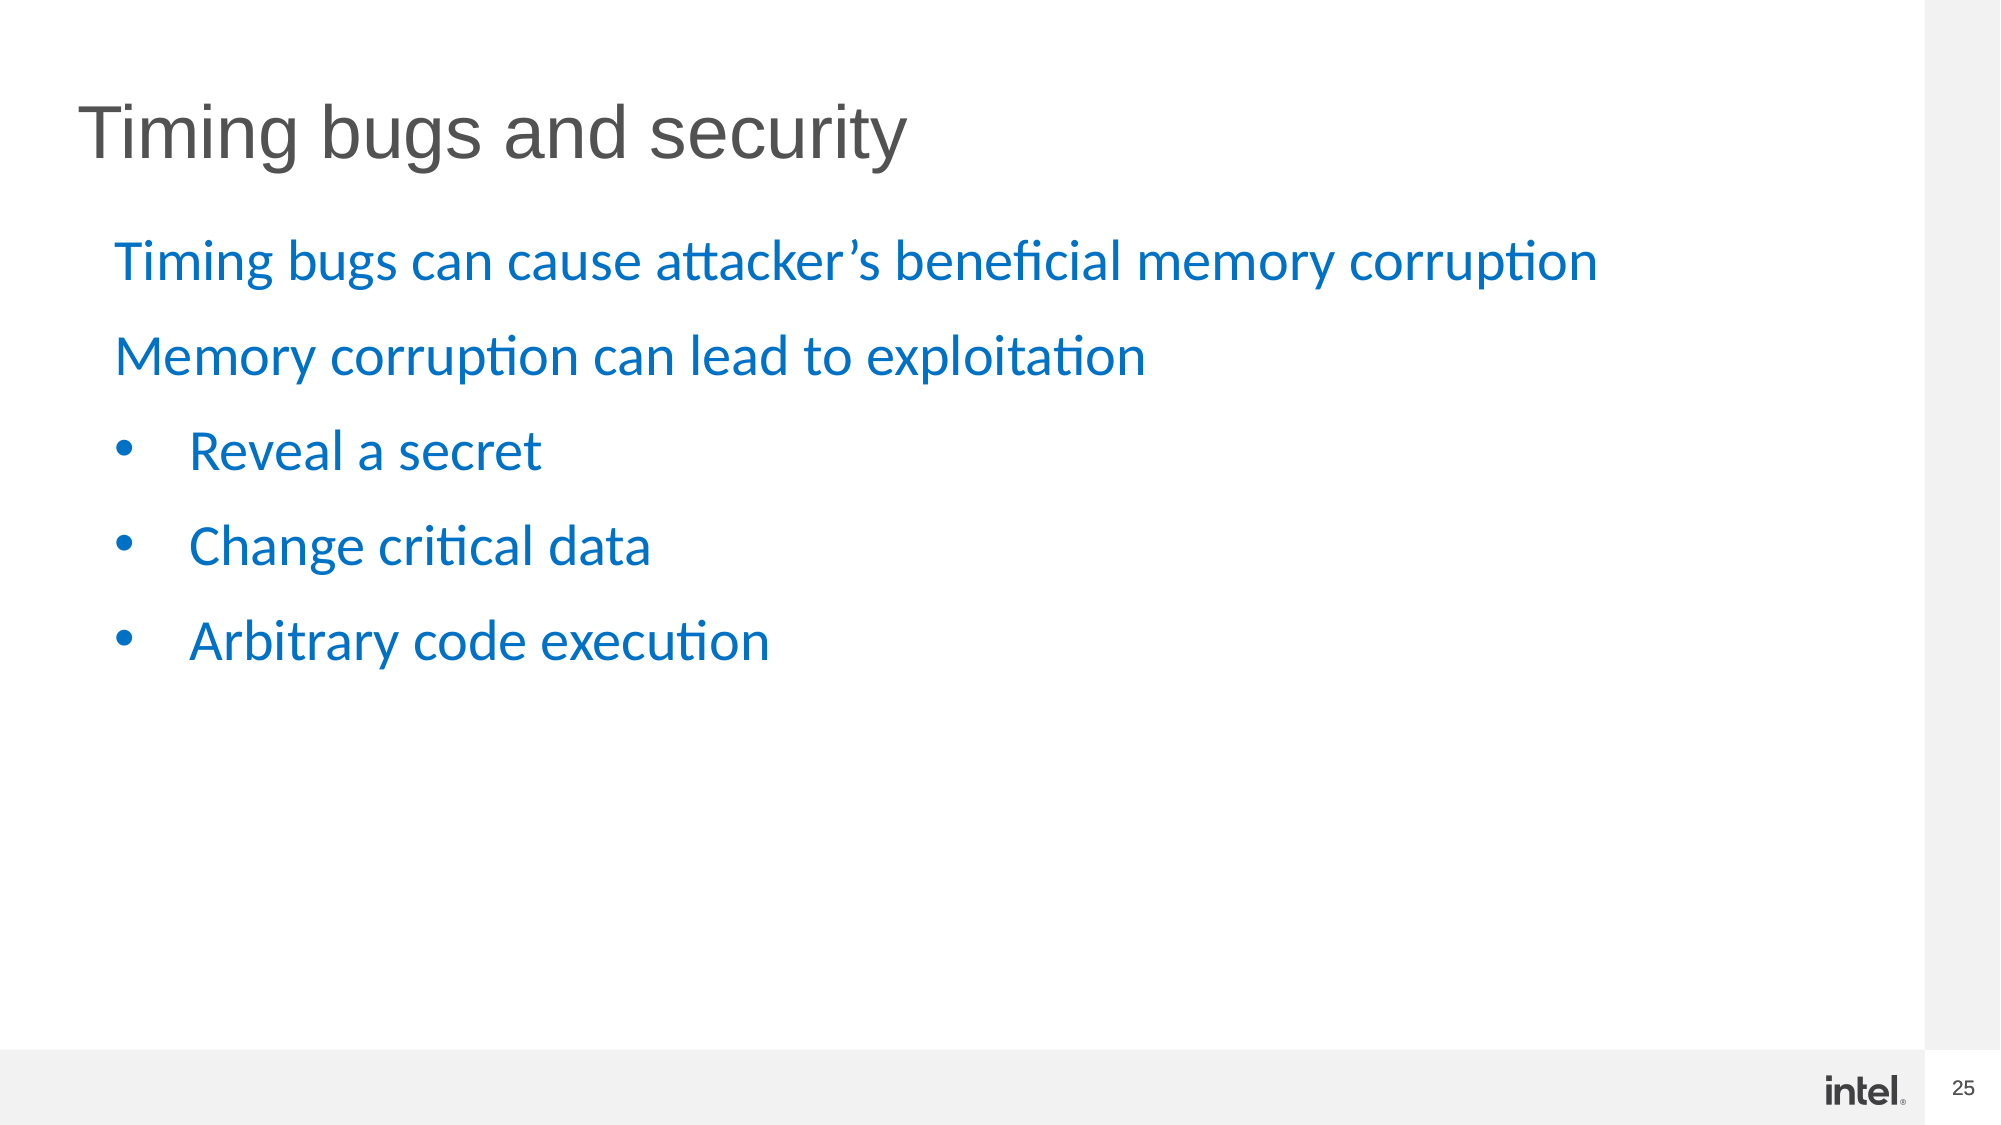

# Timing bugs and security
Timing bugs can cause attacker’s beneficial memory corruption
Memory corruption can lead to exploitation
Reveal a secret
Change critical data
Arbitrary code execution

25